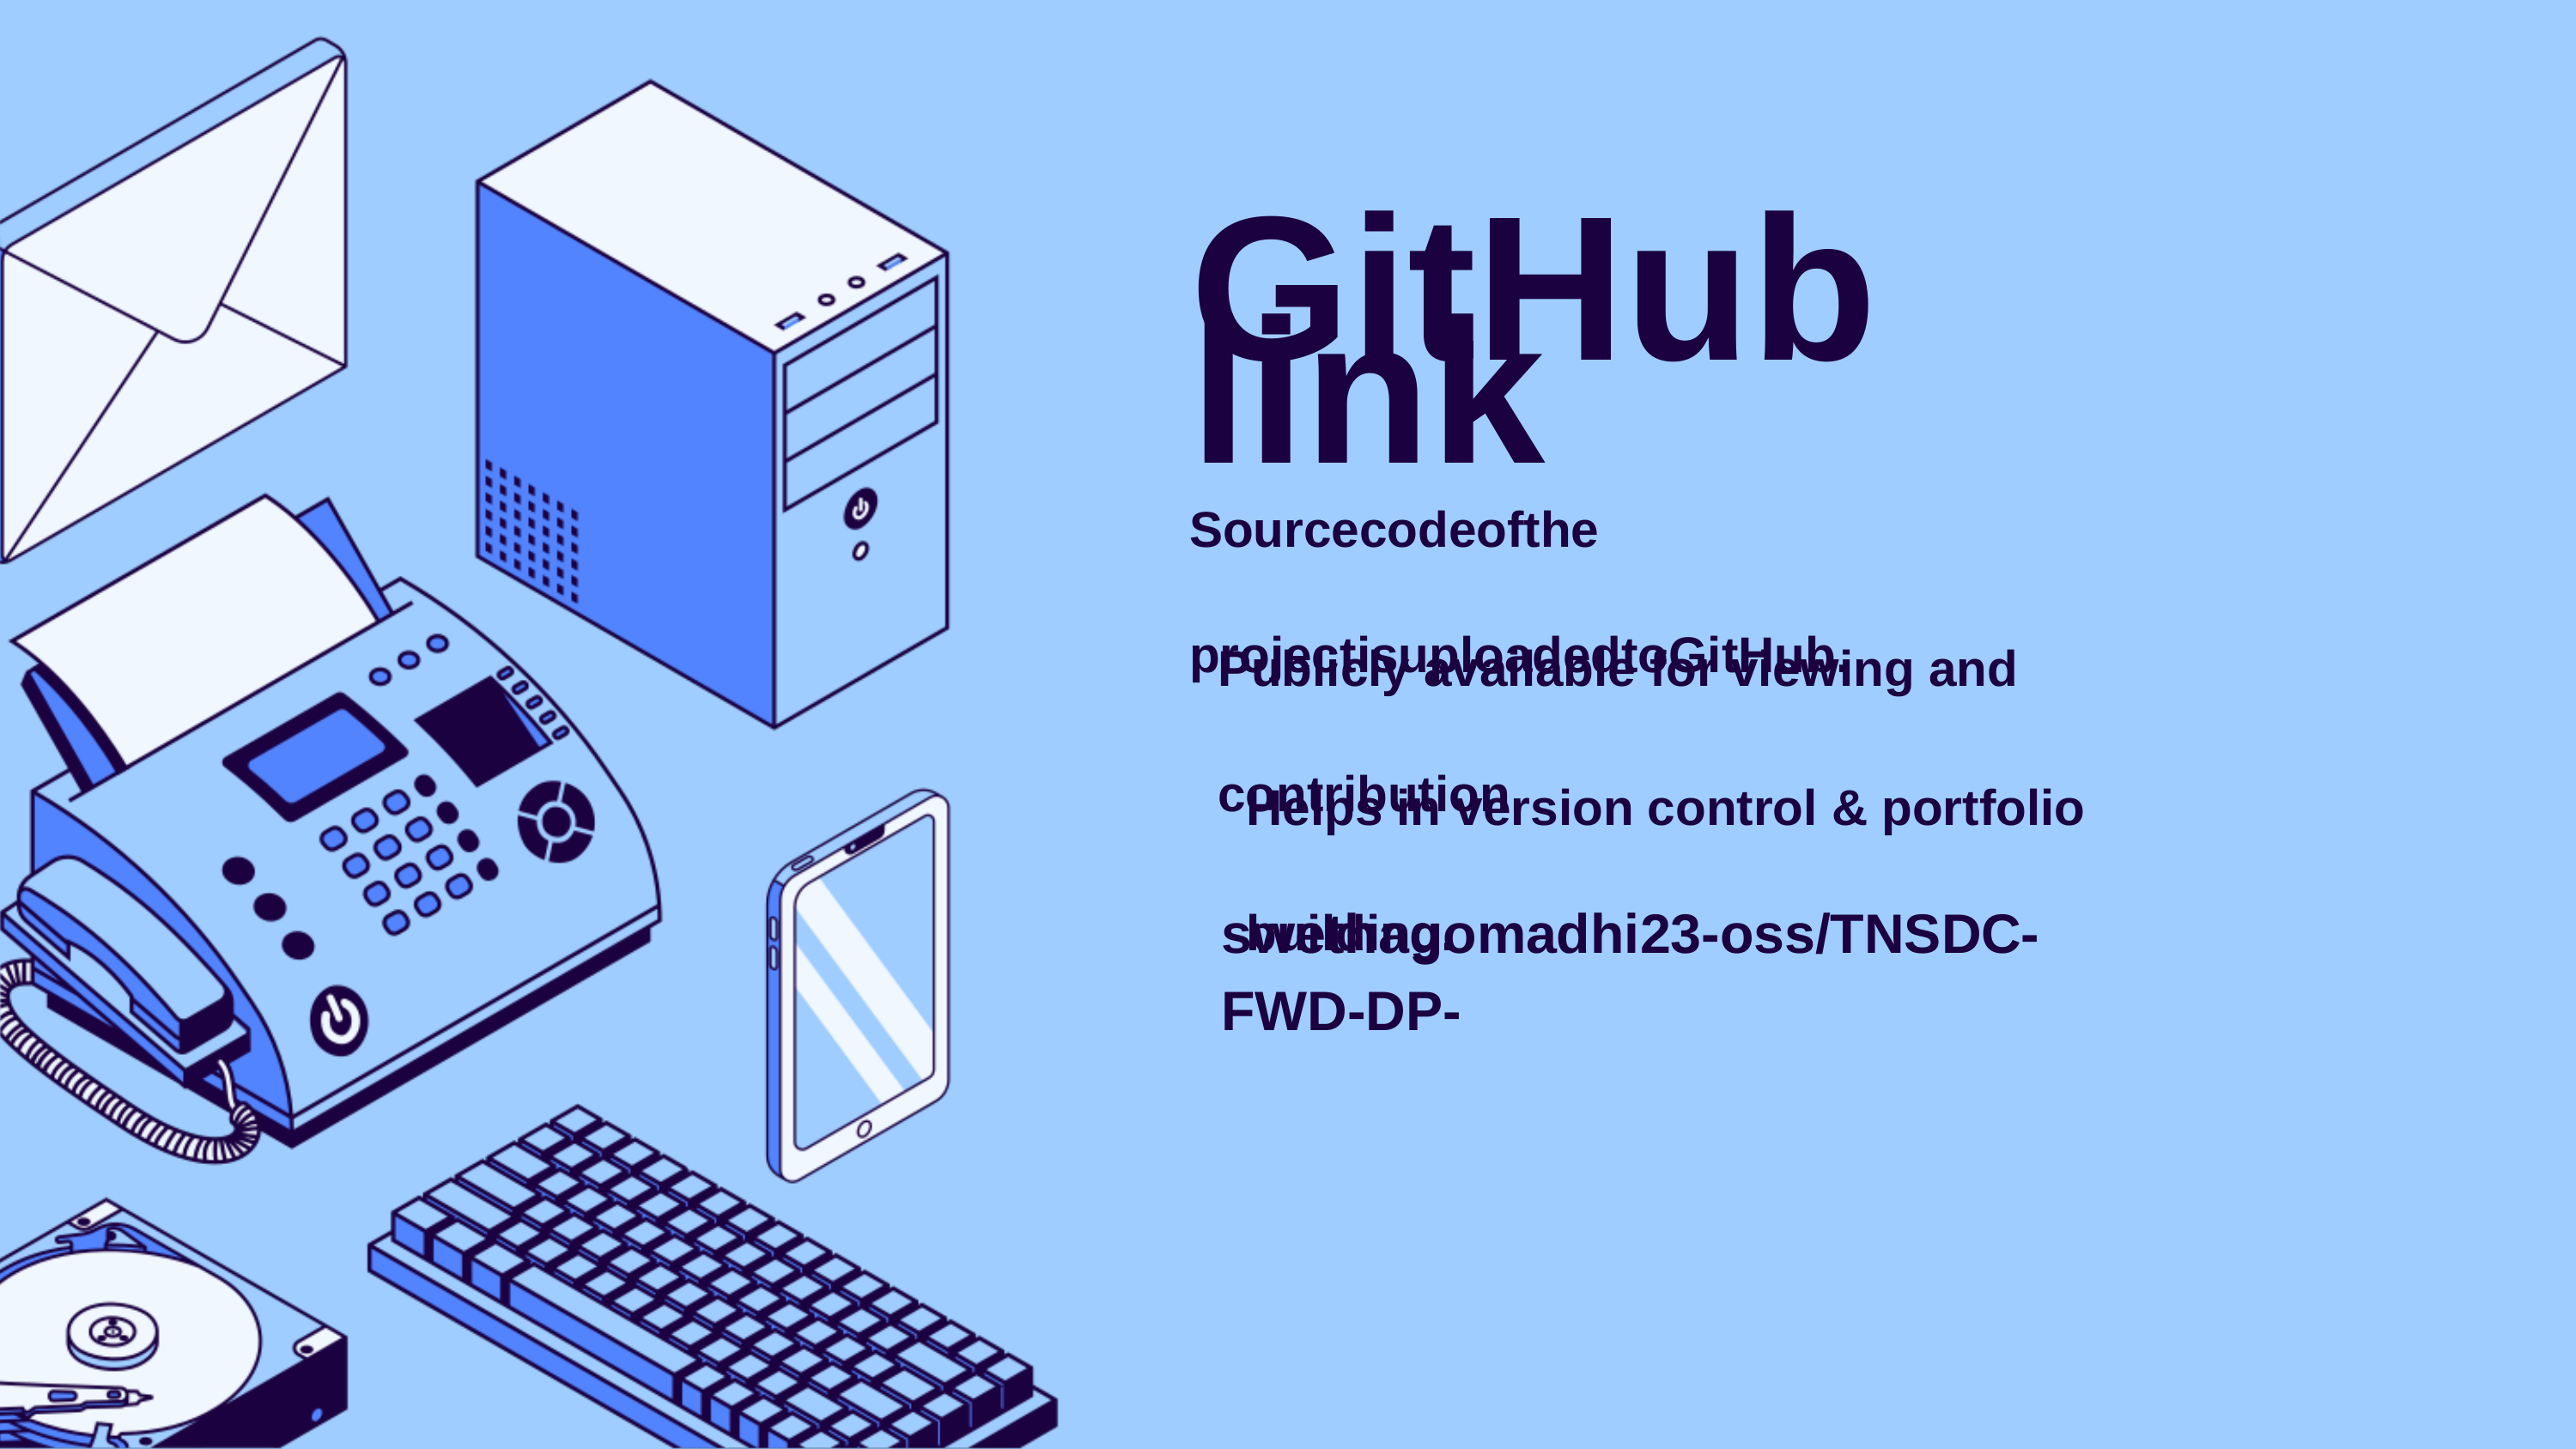

GitHub link
Sourcecodeofthe projectisuploadedtoGitHub.

Publicly available for viewing and contribution.
Helps in version control & portfolio building.
swethagomadhi23-oss/TNSDC-FWD-DP-